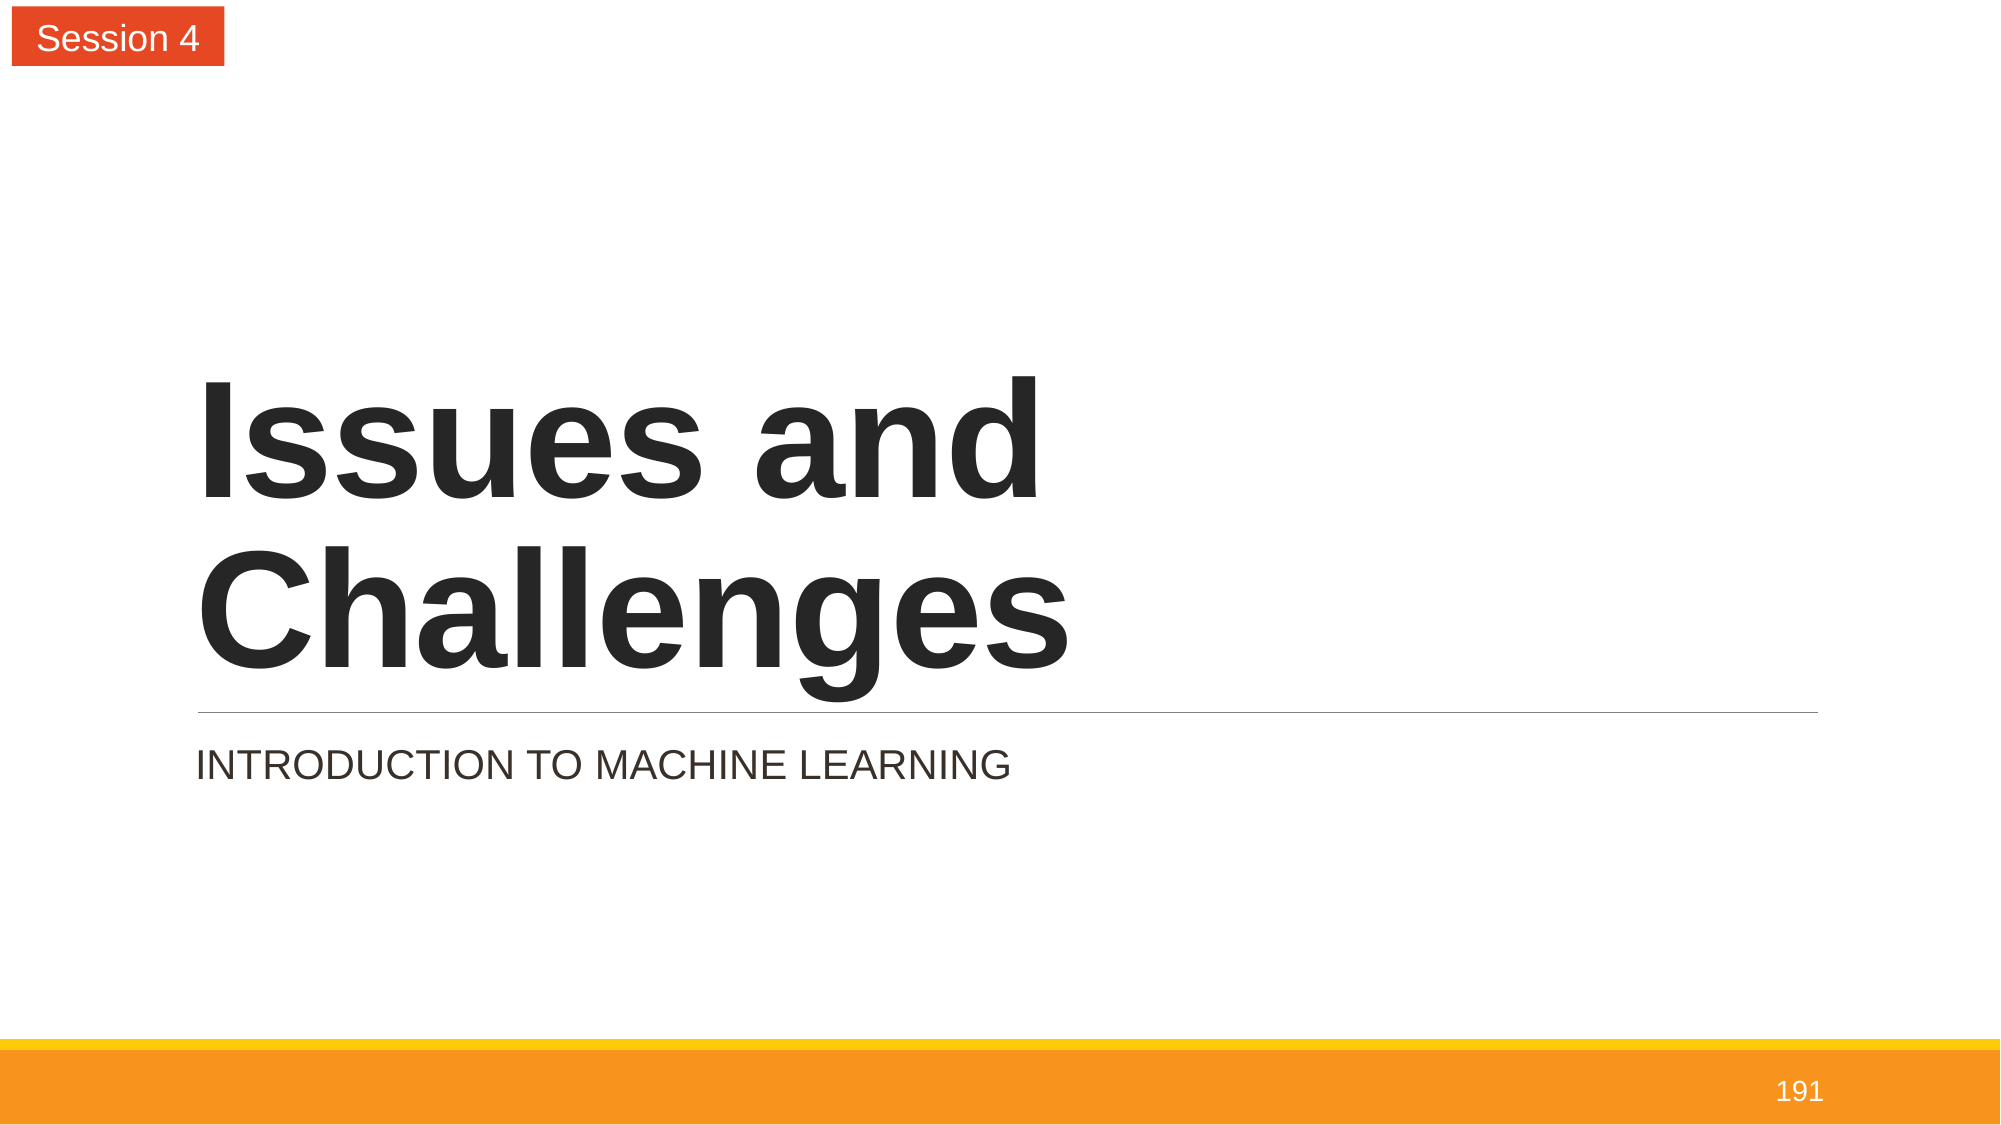

Session 4
# Issues and Challenges
INTRODUCTION TO MACHINE LEARNING
191